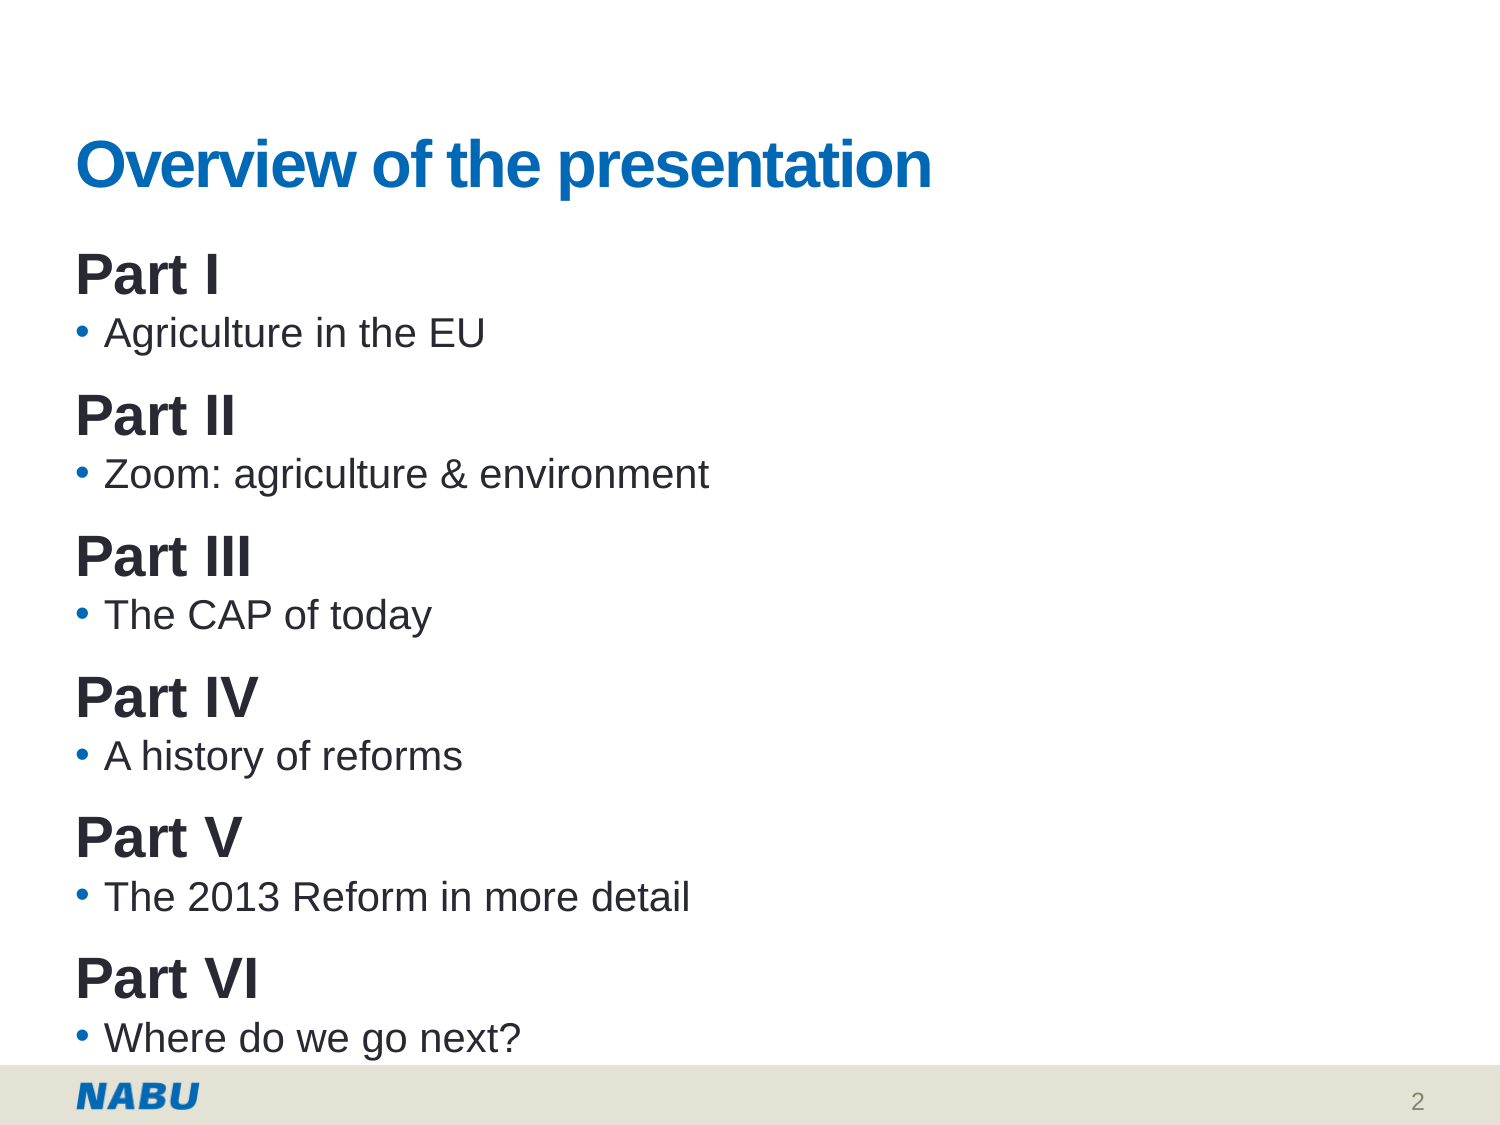

# Overview of the presentation
Part I
Agriculture in the EU
Part II
Zoom: agriculture & environment
Part III
The CAP of today
Part IV
A history of reforms
Part V
The 2013 Reform in more detail
Part VI
Where do we go next?
2